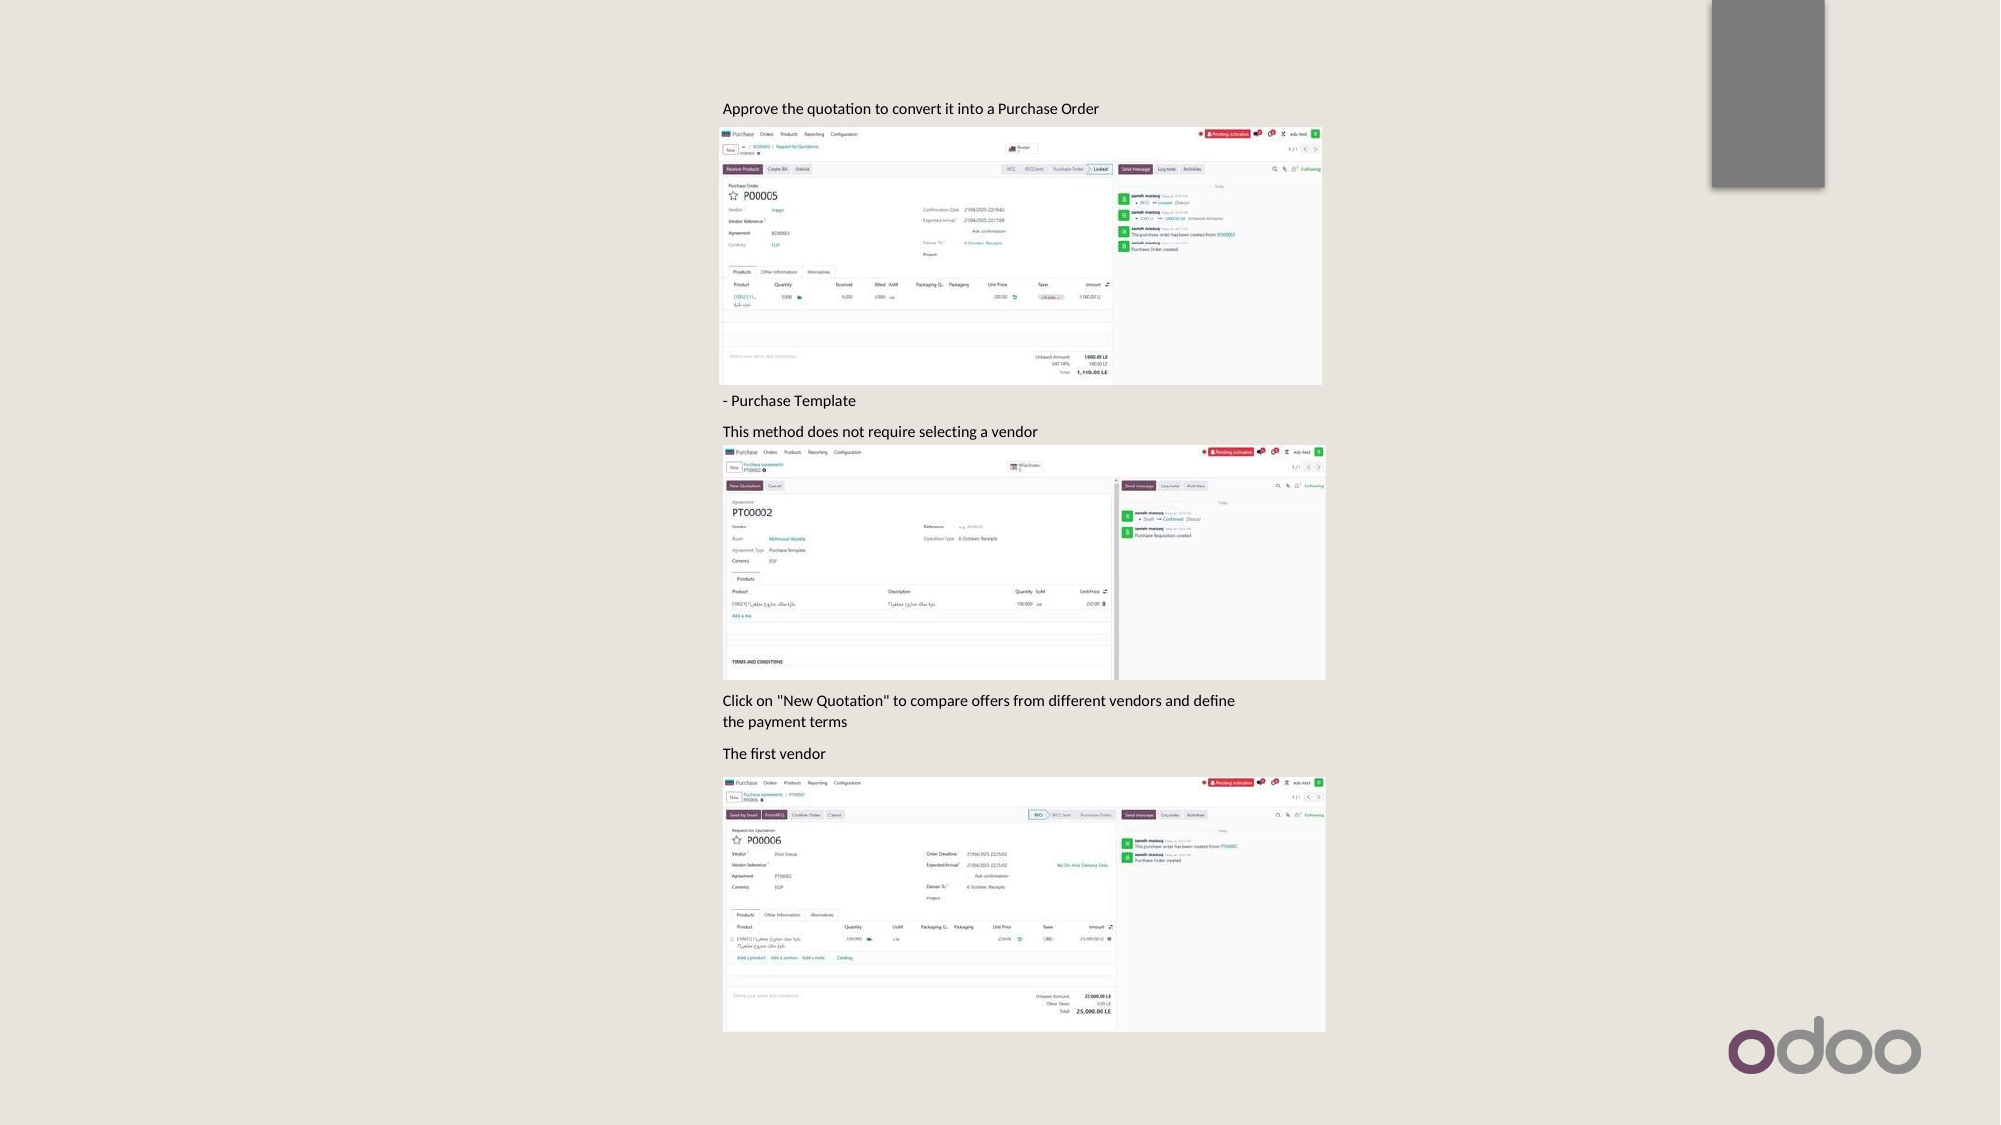

Approve the quotation to convert it into a Purchase Order

- Purchase Template
This method does not require selecting a vendor

Click on "New Quotation" to compare offers from different vendors and define the payment terms
The first vendor